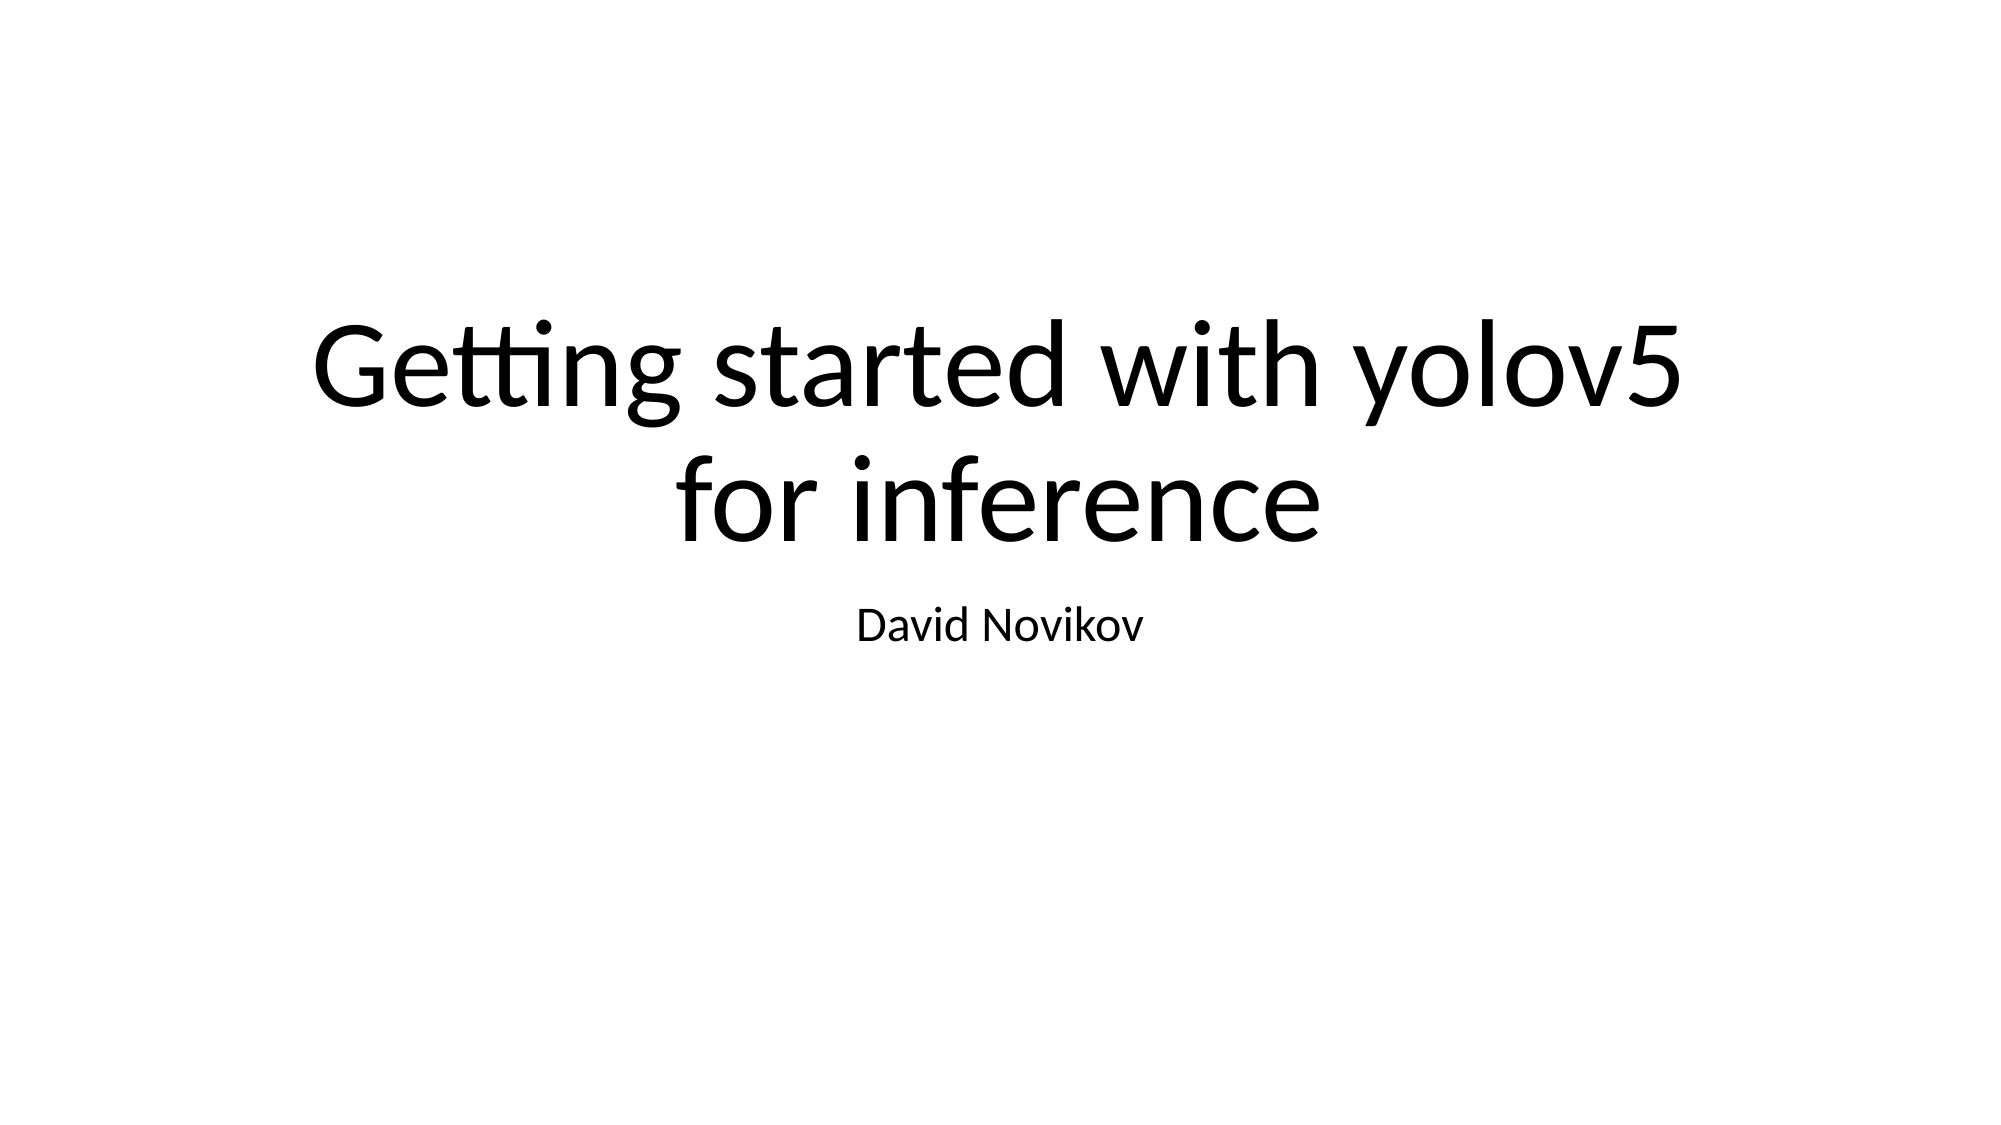

# Getting started with yolov5 for inference
David Novikov